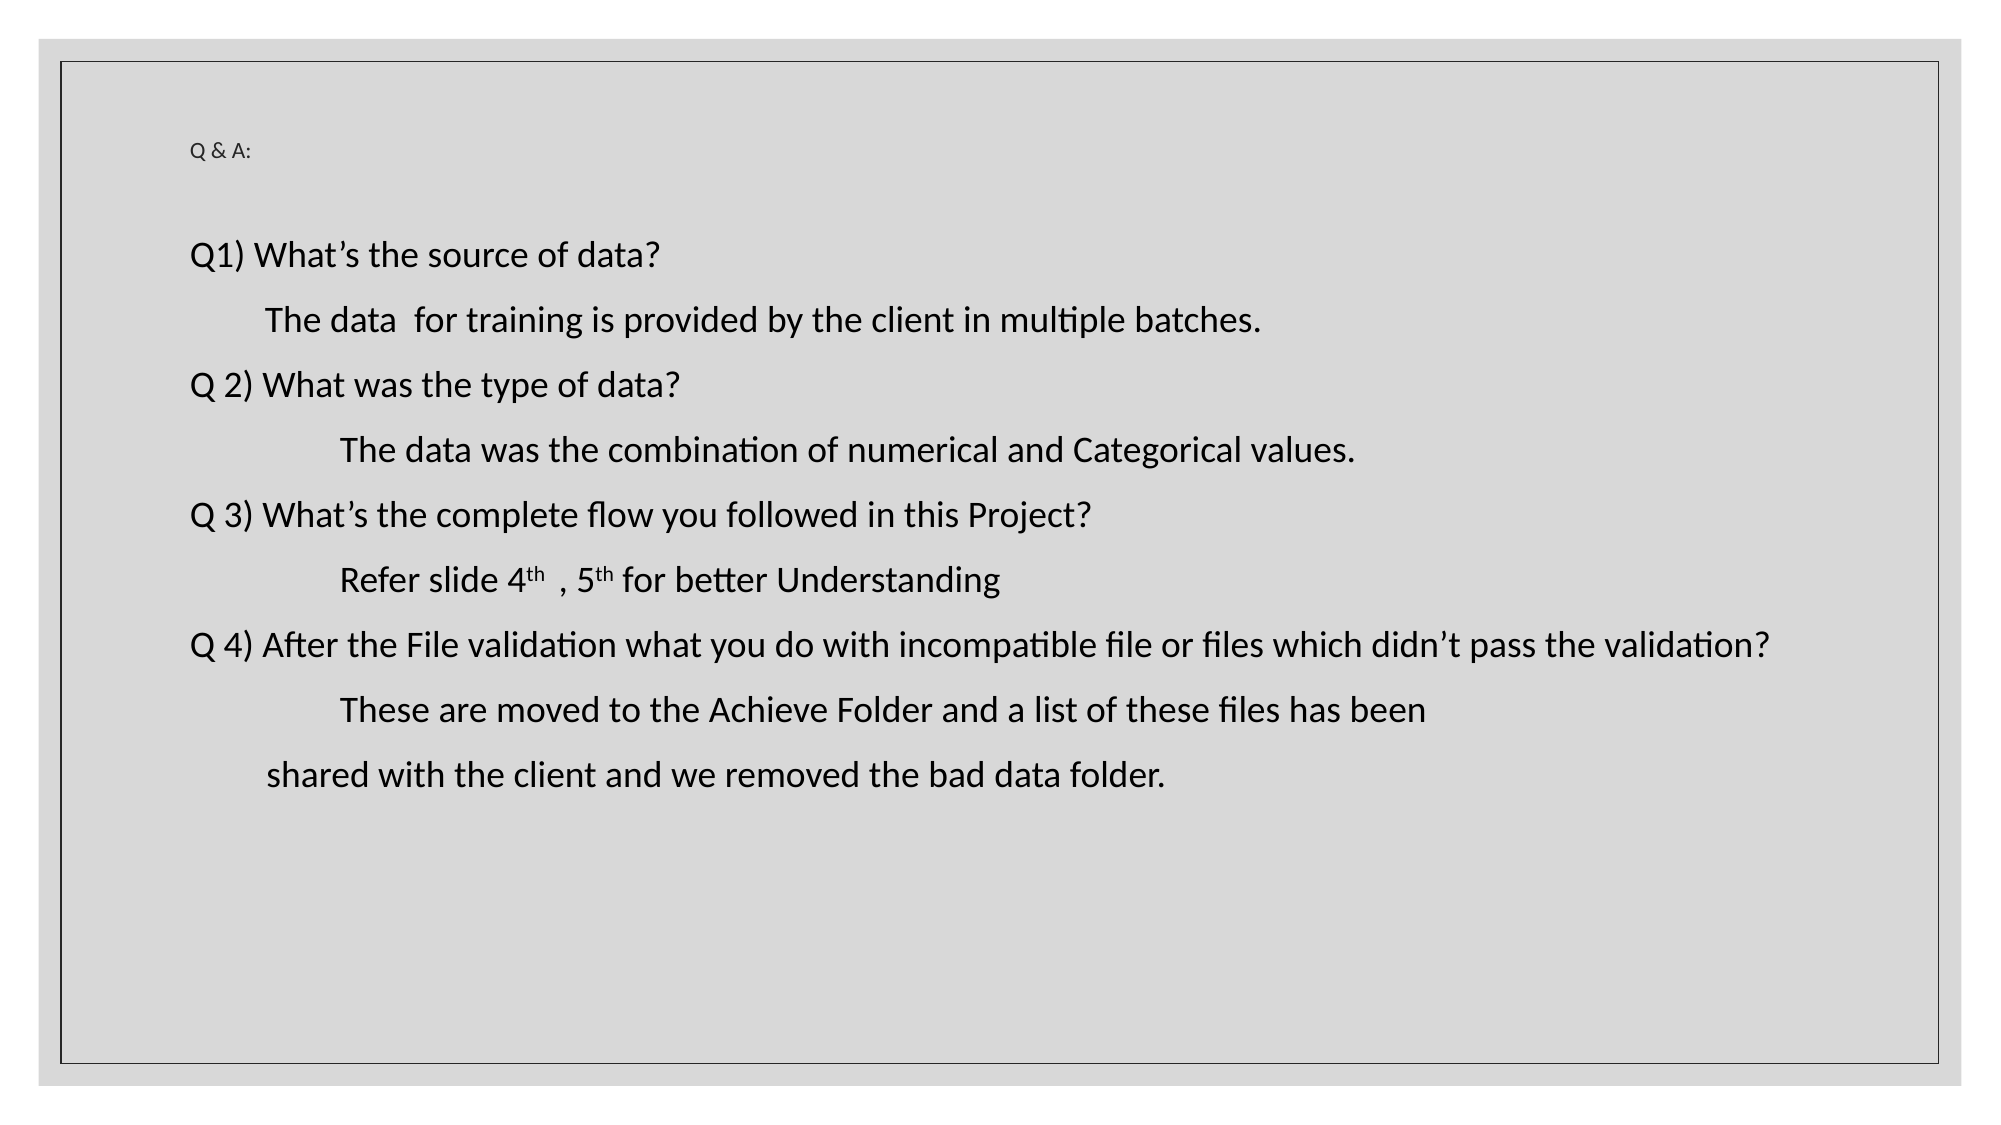

# Q & A:
Q1) What’s the source of data?
The data  for training is provided by the client in multiple batches.
Q 2) What was the type of data?
	The data was the combination of numerical and Categorical values.
Q 3) What’s the complete flow you followed in this Project?
	Refer slide 4th  , 5th for better Understanding
Q 4) After the File validation what you do with incompatible file or files which didn’t pass the validation?
	These are moved to the Achieve Folder and a list of these files has been
         shared with the client and we removed the bad data folder.